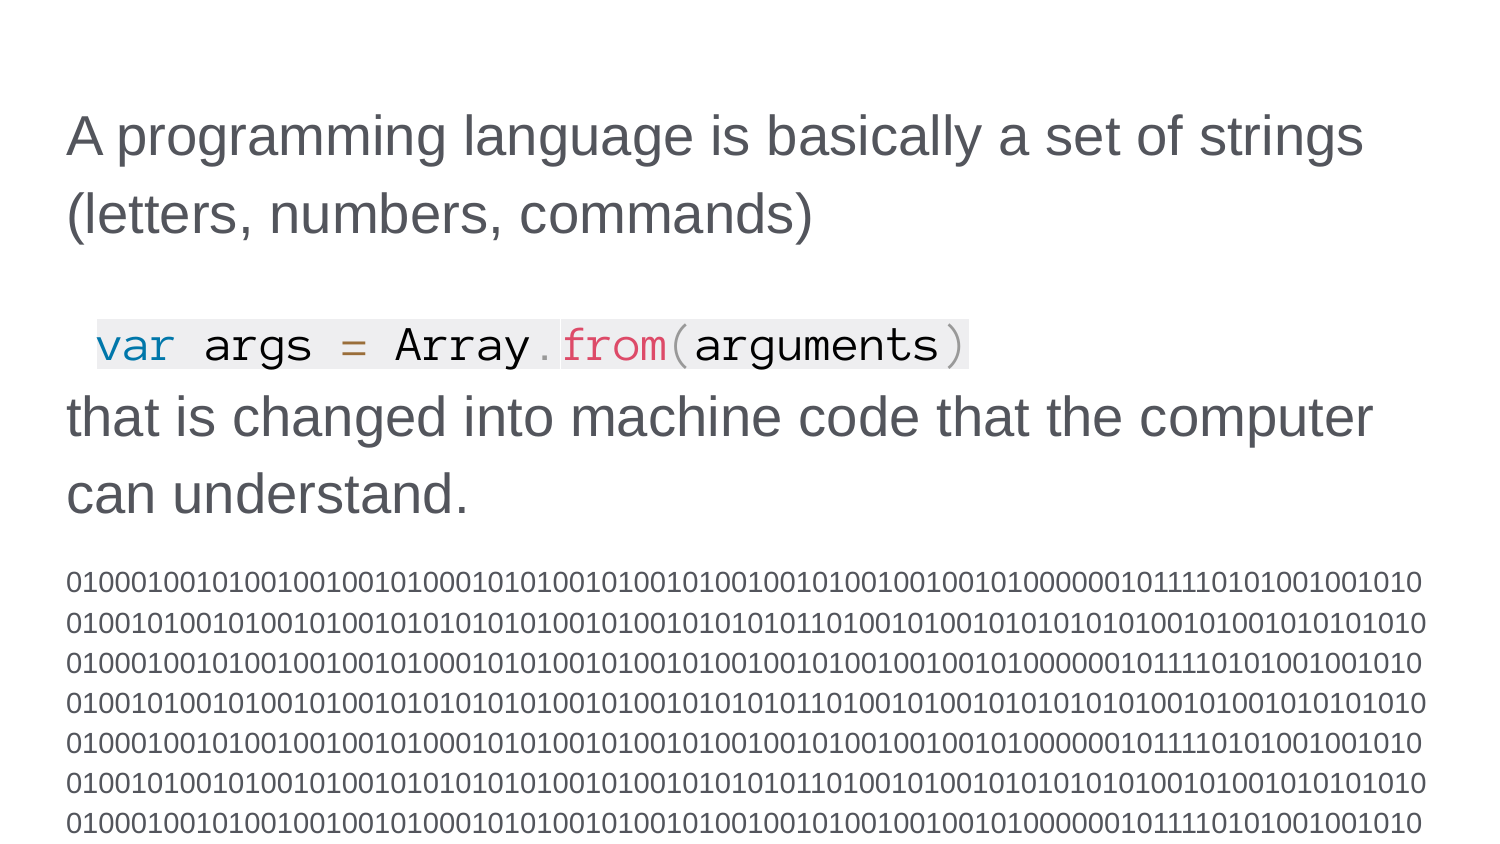

A programming language is basically a set of strings (letters, numbers, commands)
var args = Array.from(arguments)
that is changed into machine code that the computer can understand.
010001001010010010010100010101001010010100100101001001001010000001011110101001001010010010100101001010010101010101001010010101010110100101001010101010100101001010101010010001001010010010010100010101001010010100100101001001001010000001011110101001001010010010100101001010010101010101001010010101010110100101001010101010100101001010101010010001001010010010010100010101001010010100100101001001001010000001011110101001001010010010100101001010010101010101001010010101010110100101001010101010100101001010101010010001001010010010010100010101001010010100100101001001001010000001011110101001001010010010100101001010010101010101001010010101010110100101001010101010100101001010101010